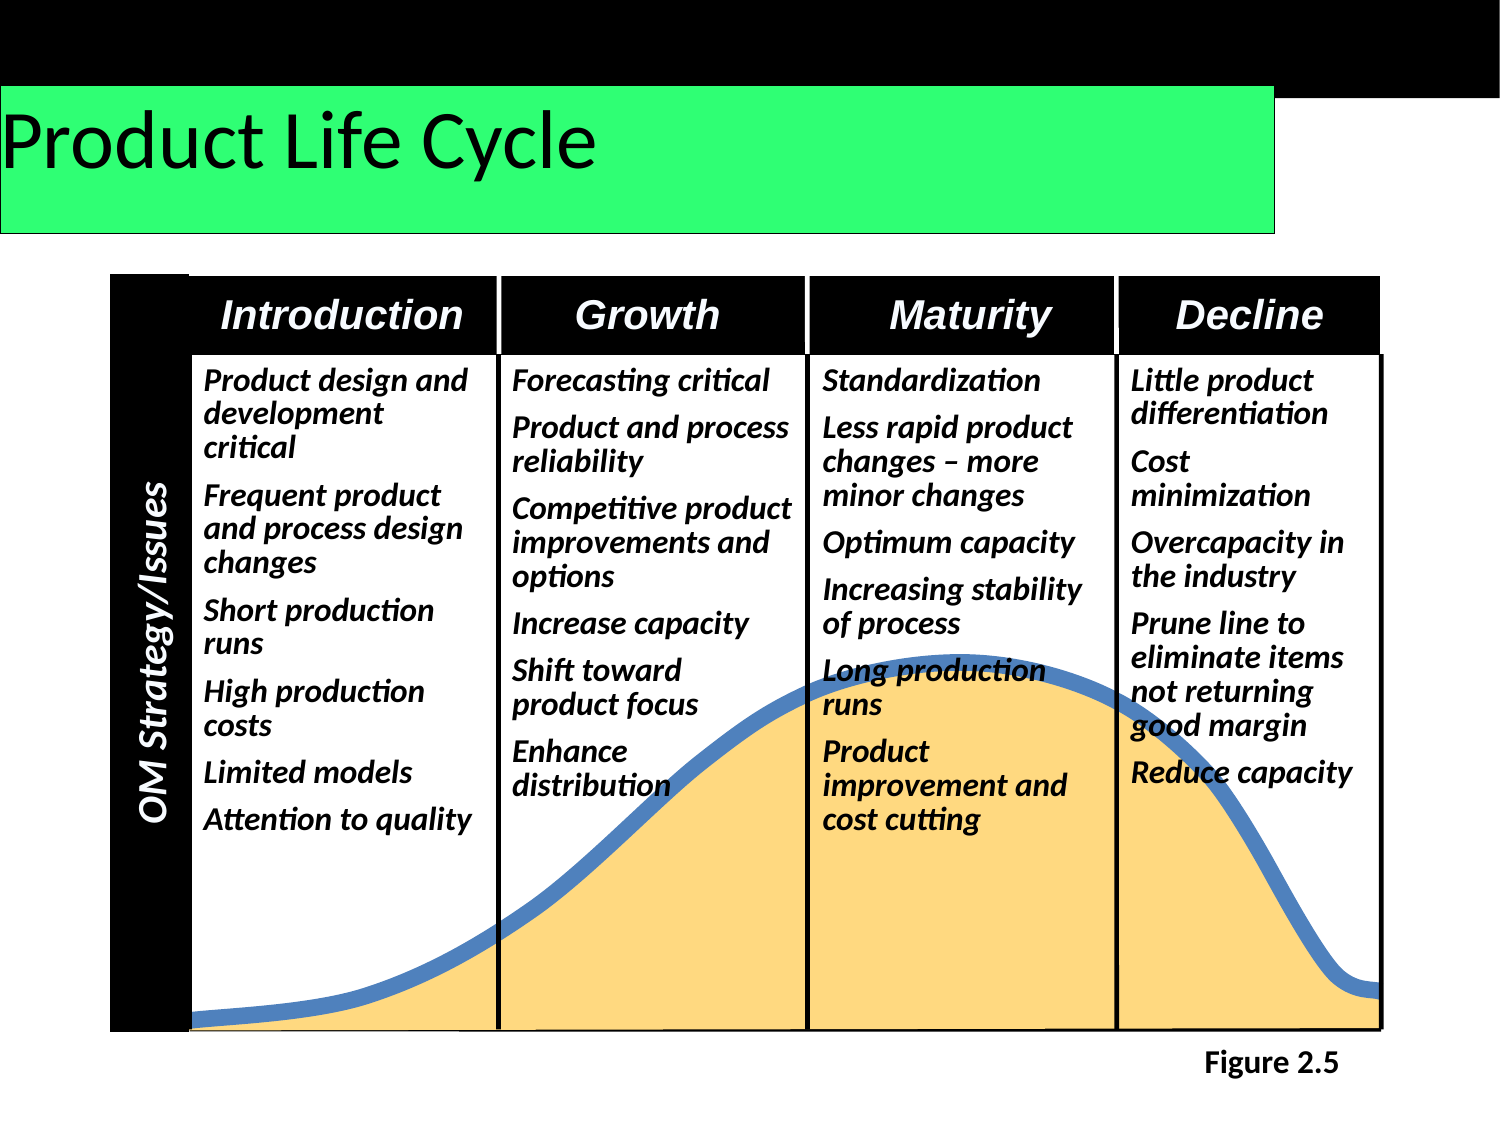

Product Life Cycle

Introduction	Growth	Maturity	Decline

OM Strategy/Issues
Product design and development critical
Frequent product and process design changes
Short production runs
High production costs
Limited models
Attention to quality
Forecasting critical
Product and process reliability
Competitive product improvements and options
Increase capacity
Shift toward product focus
Enhance distribution
Standardization
Less rapid product changes – more minor changes
Optimum capacity
Increasing stability of process
Long production runs
Product improvement and cost cutting
Little product differentiation
Cost minimization
Overcapacity in the industry
Prune line to eliminate items not returning good margin
Reduce capacity

Figure 2.5